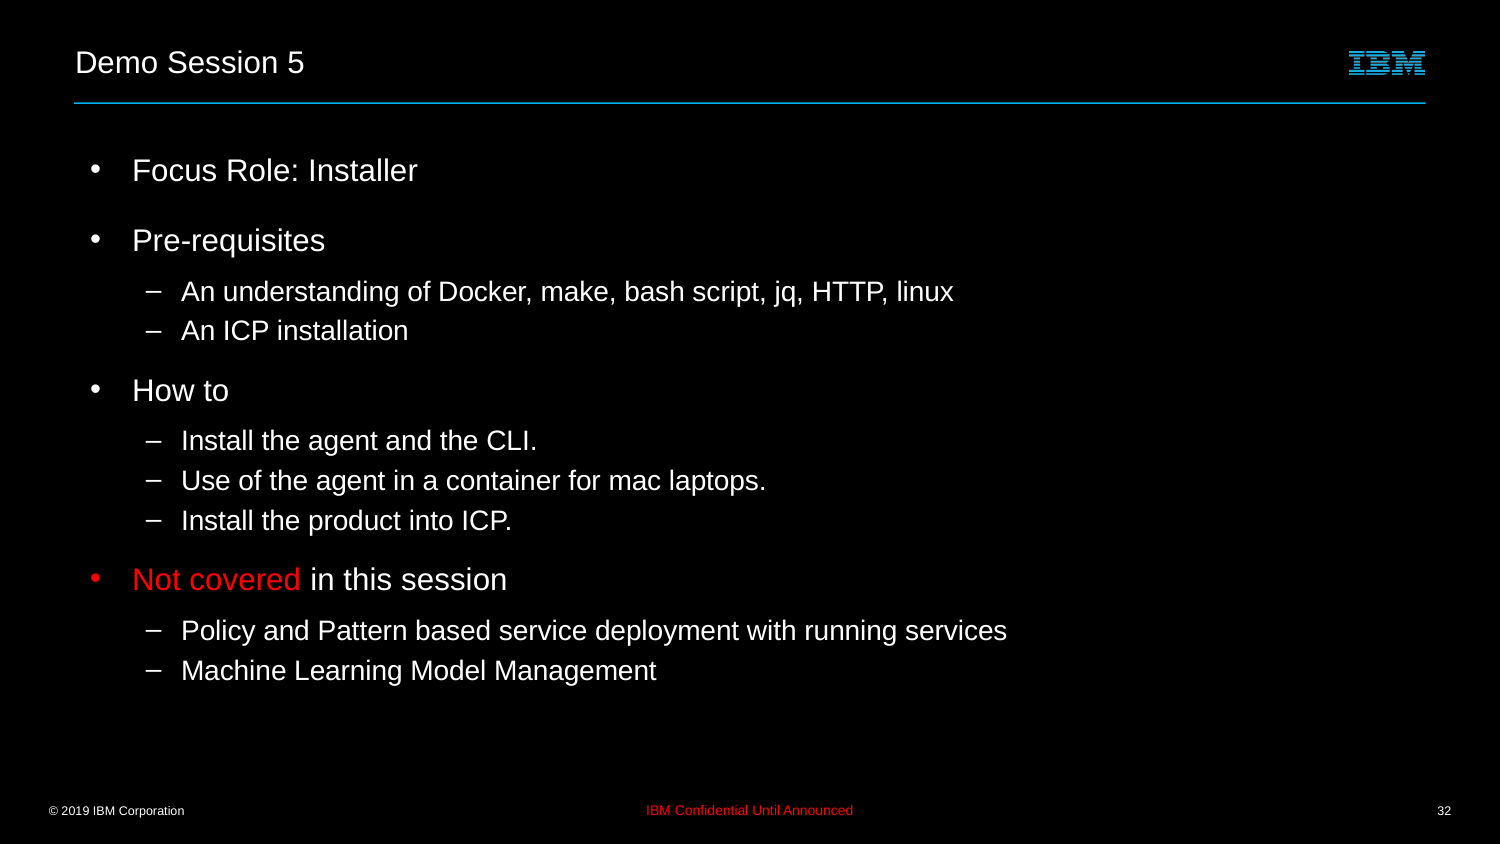

# Demo Session 5
Focus Role: Installer
Pre-requisites
An understanding of Docker, make, bash script, jq, HTTP, linux
An ICP installation
How to
Install the agent and the CLI.
Use of the agent in a container for mac laptops.
Install the product into ICP.
Not covered in this session
Policy and Pattern based service deployment with running services
Machine Learning Model Management